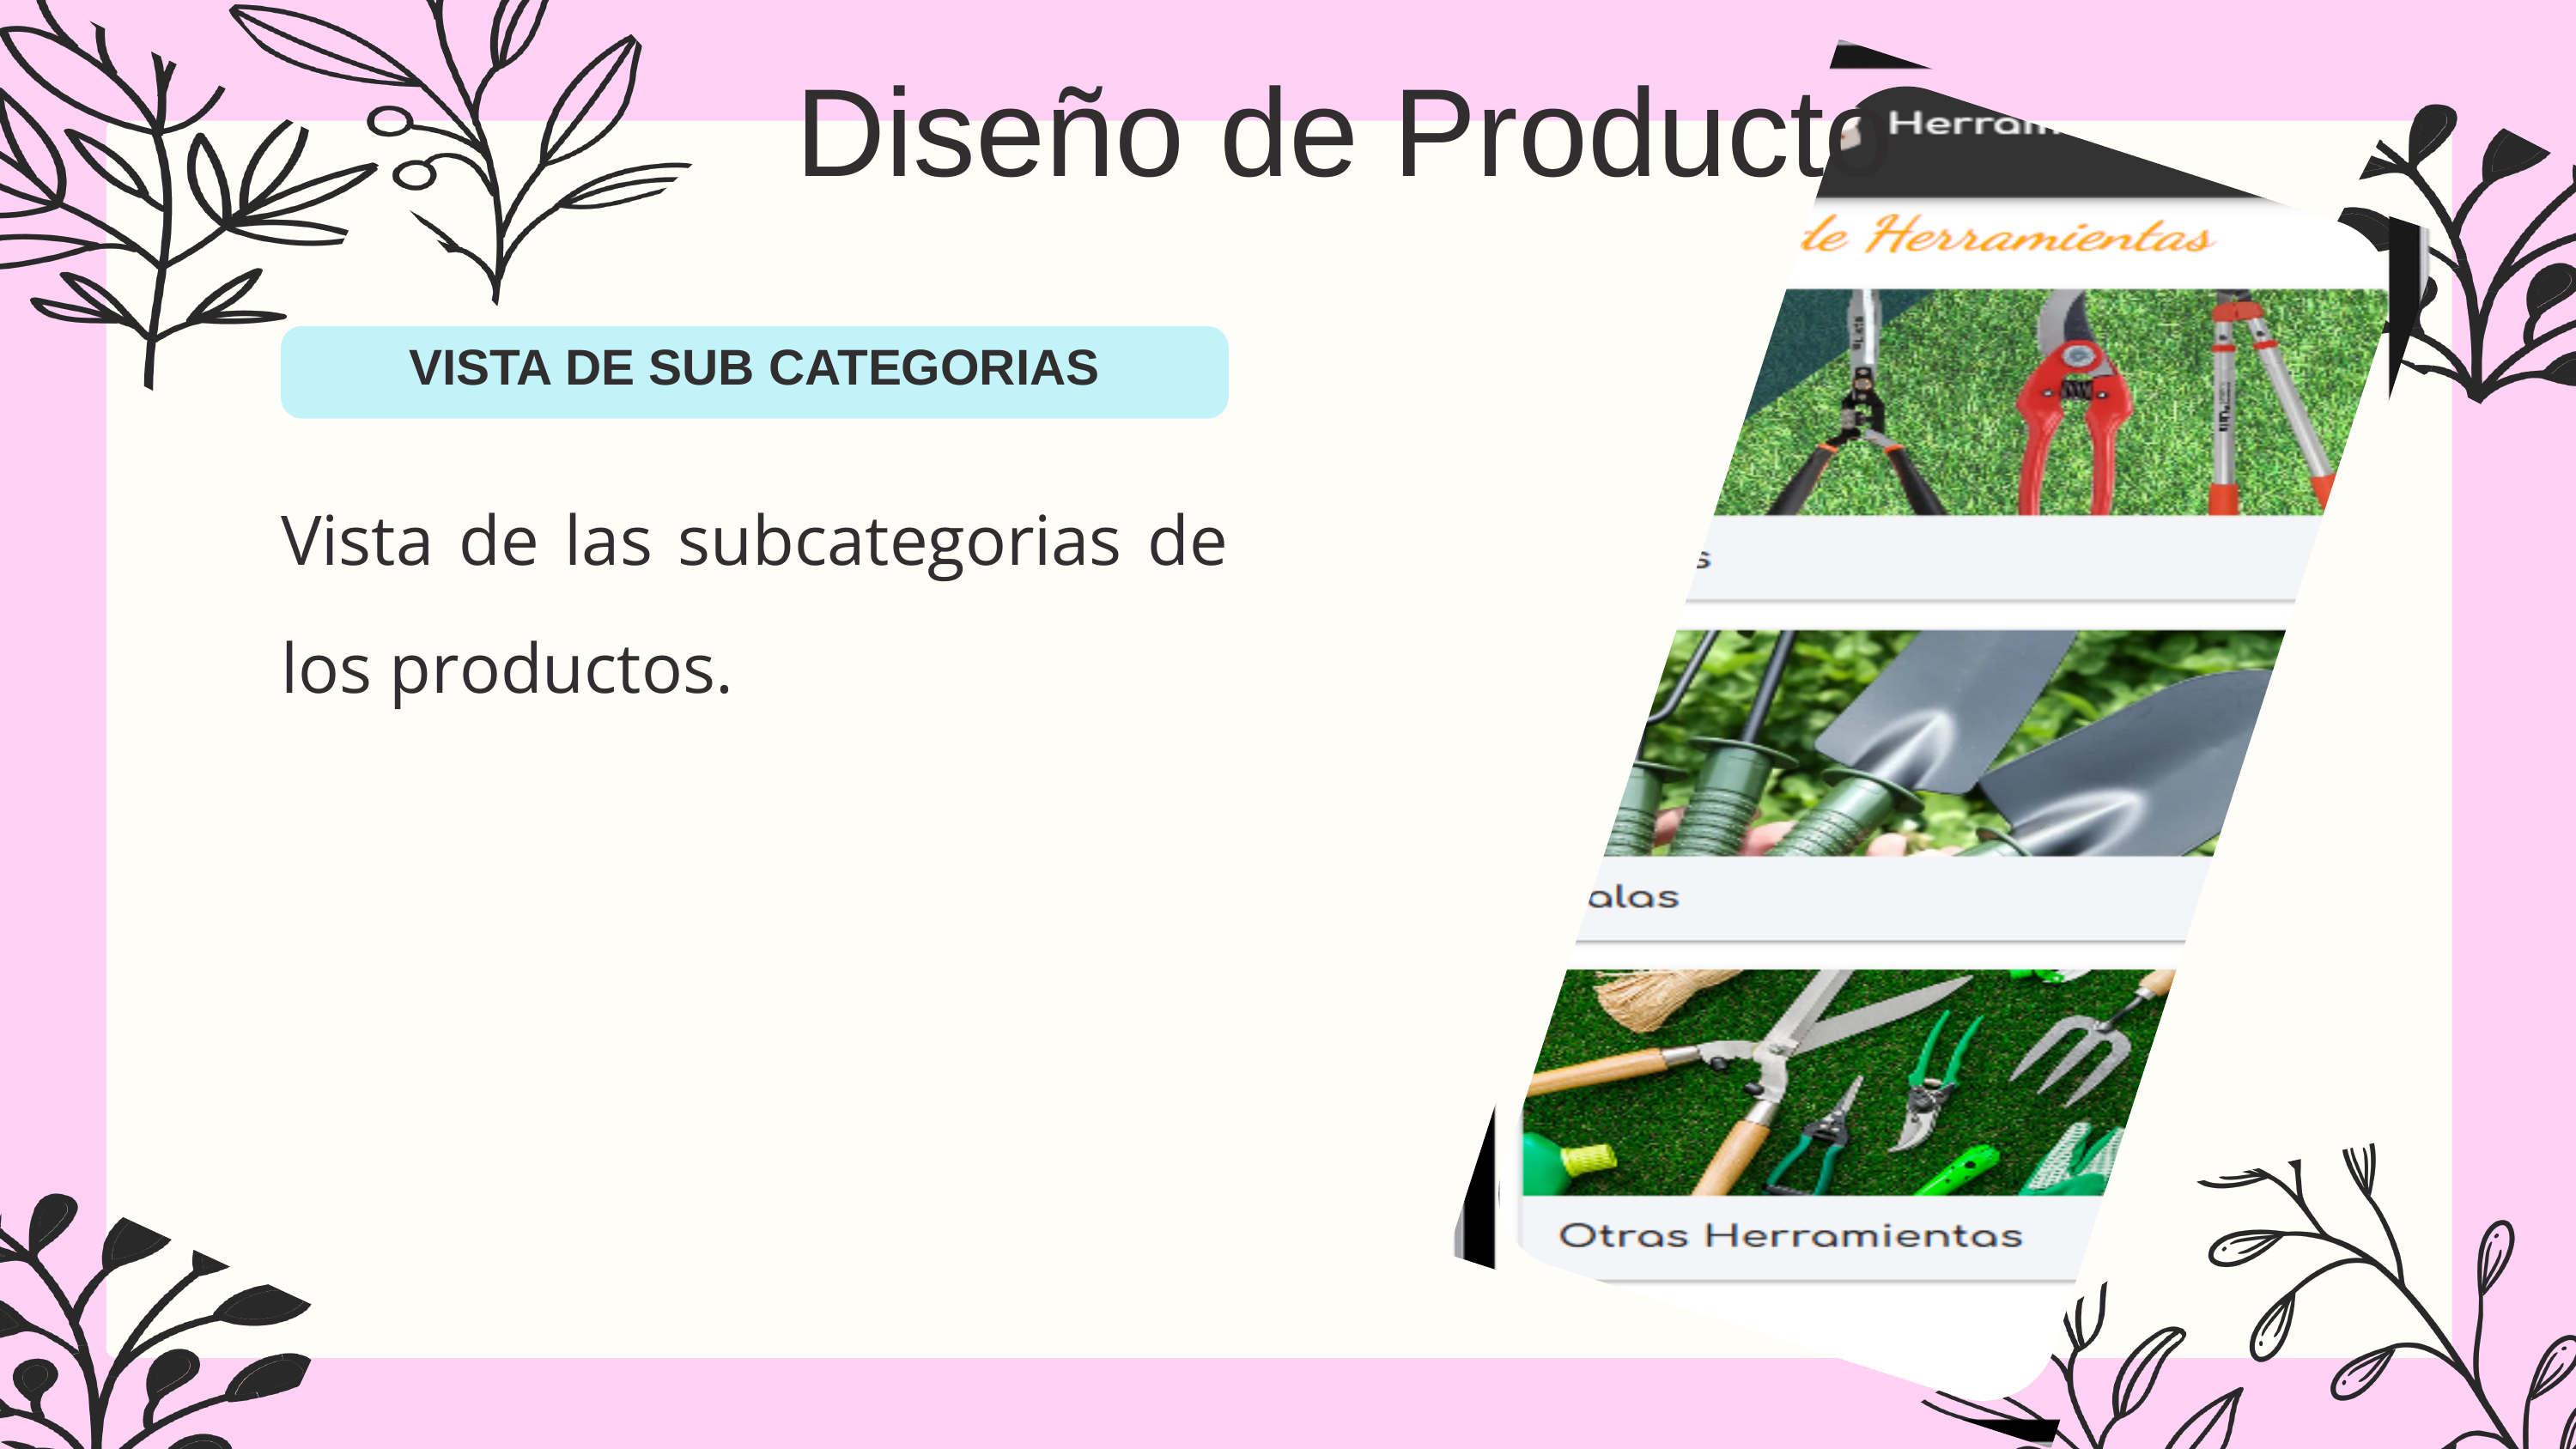

Diseño de Producto

VISTA DE SUB CATEGORIAS
Vista de las subcategorias de los productos.